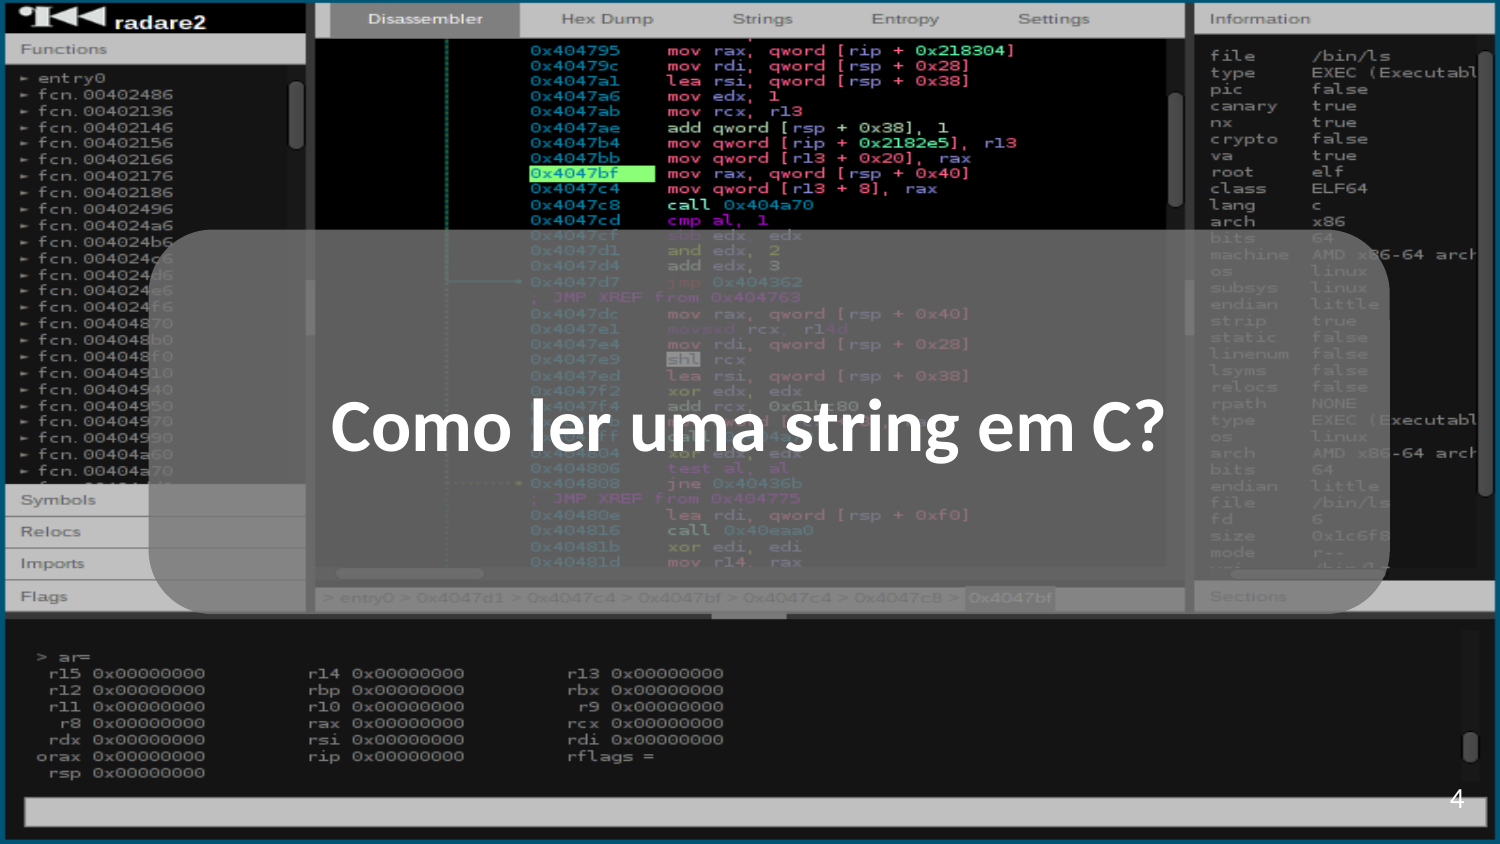

# Como ler uma string em C?
4